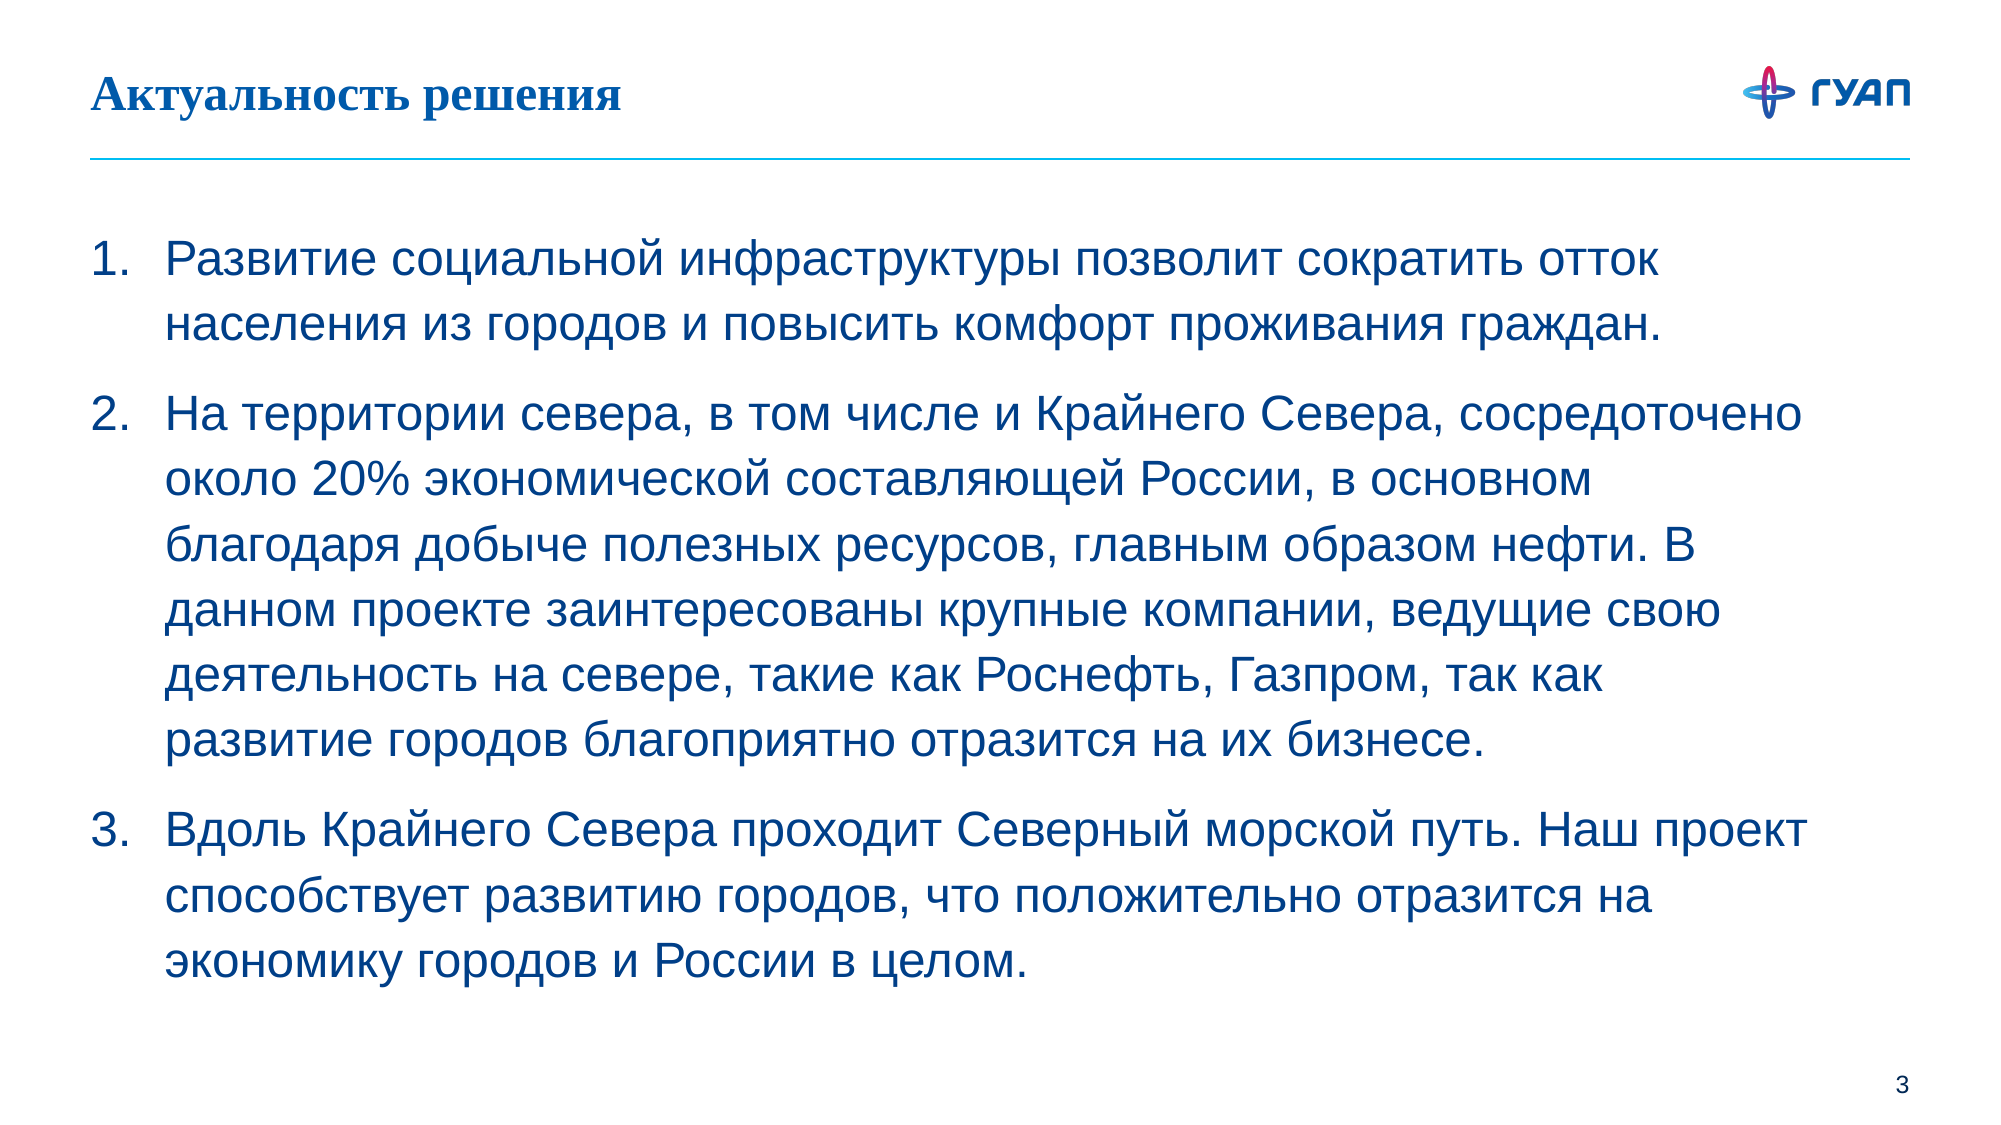

# Актуальность решения
Развитие социальной инфраструктуры позволит сократить отток населения из городов и повысить комфорт проживания граждан.
На территории севера, в том числе и Крайнего Севера, сосредоточено около 20% экономической составляющей России, в основном благодаря добыче полезных ресурсов, главным образом нефти. В данном проекте заинтересованы крупные компании, ведущие свою деятельность на севере, такие как Роснефть, Газпром, так как развитие городов благоприятно отразится на их бизнесе.
Вдоль Крайнего Севера проходит Северный морской путь. Наш проект способствует развитию городов, что положительно отразится на экономику городов и России в целом.